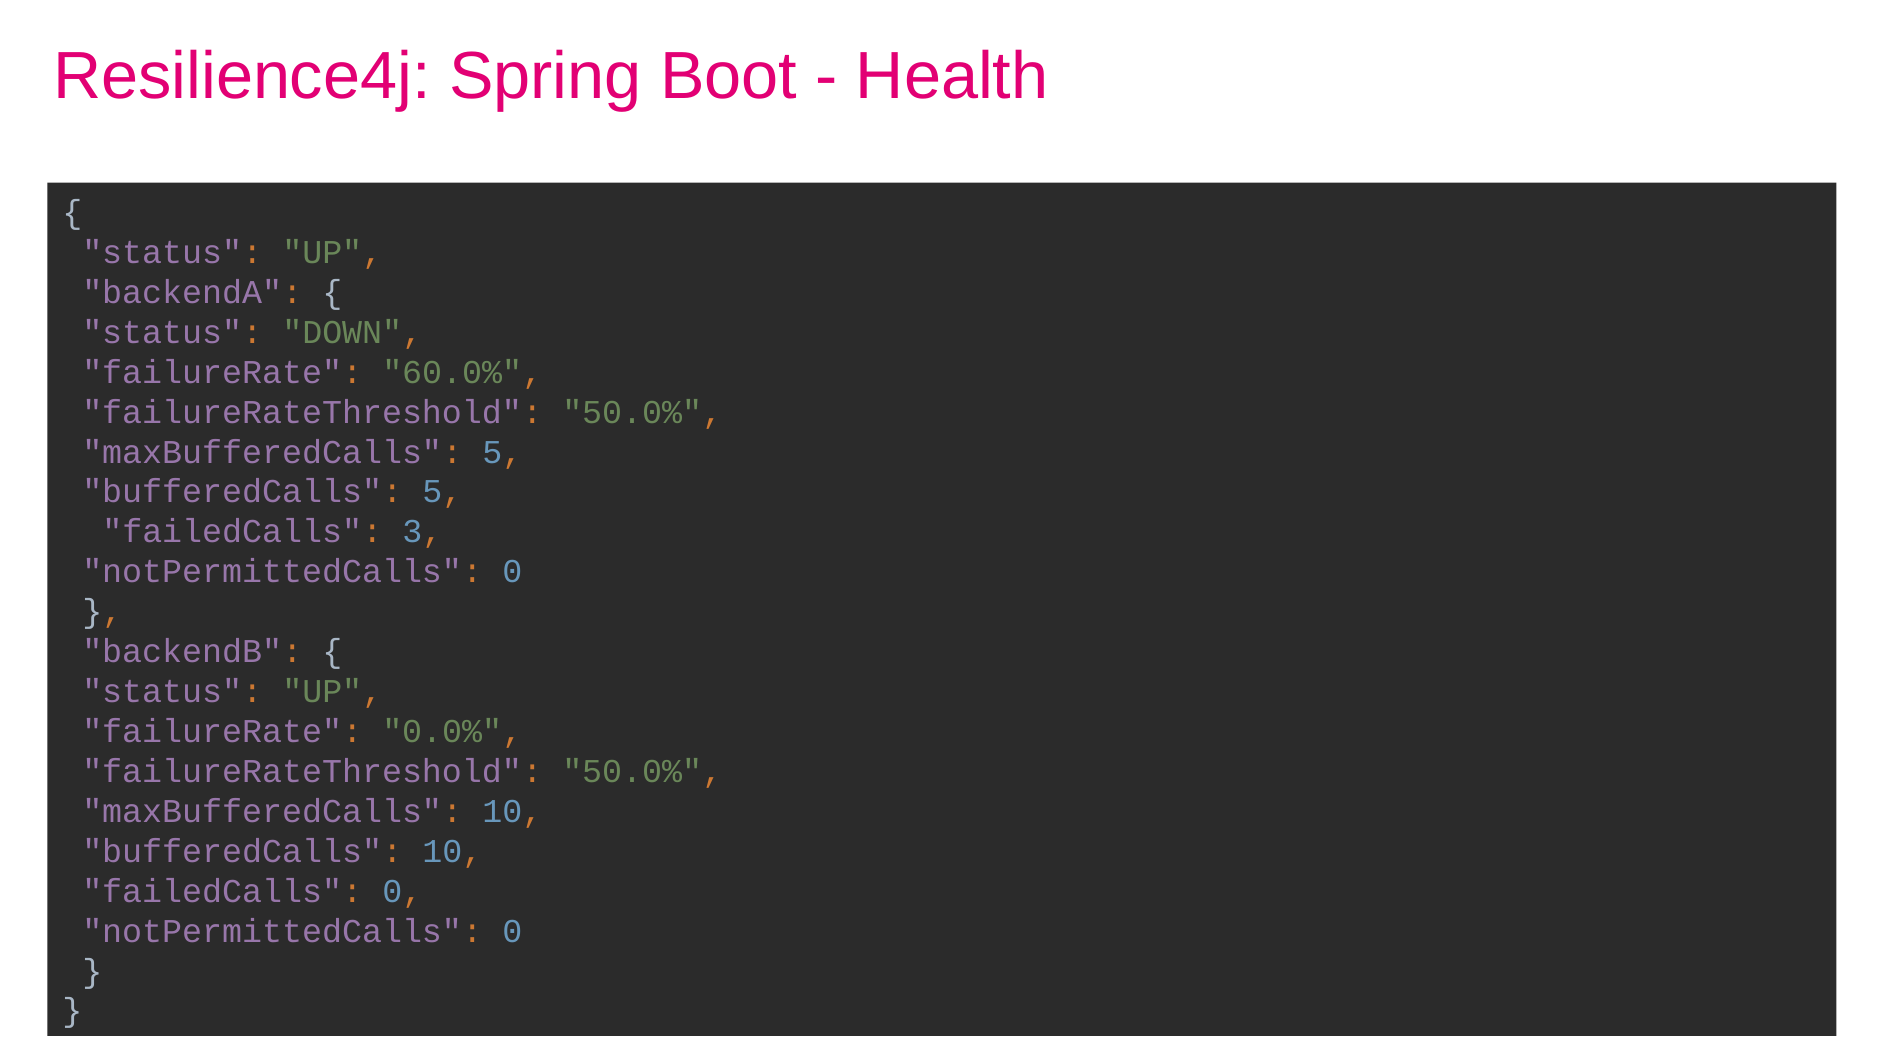

# Resilience4j: Spring Boot - Health
{
 "status": "UP",
 "backendA": {
 "status": "DOWN",
 "failureRate": "60.0%",
 "failureRateThreshold": "50.0%",
 "maxBufferedCalls": 5,
 "bufferedCalls": 5,
  "failedCalls": 3,
 "notPermittedCalls": 0
 },
 "backendB": {
 "status": "UP",
 "failureRate": "0.0%",
 "failureRateThreshold": "50.0%",
 "maxBufferedCalls": 10,
 "bufferedCalls": 10,
 "failedCalls": 0,
 "notPermittedCalls": 0
 }
}
50